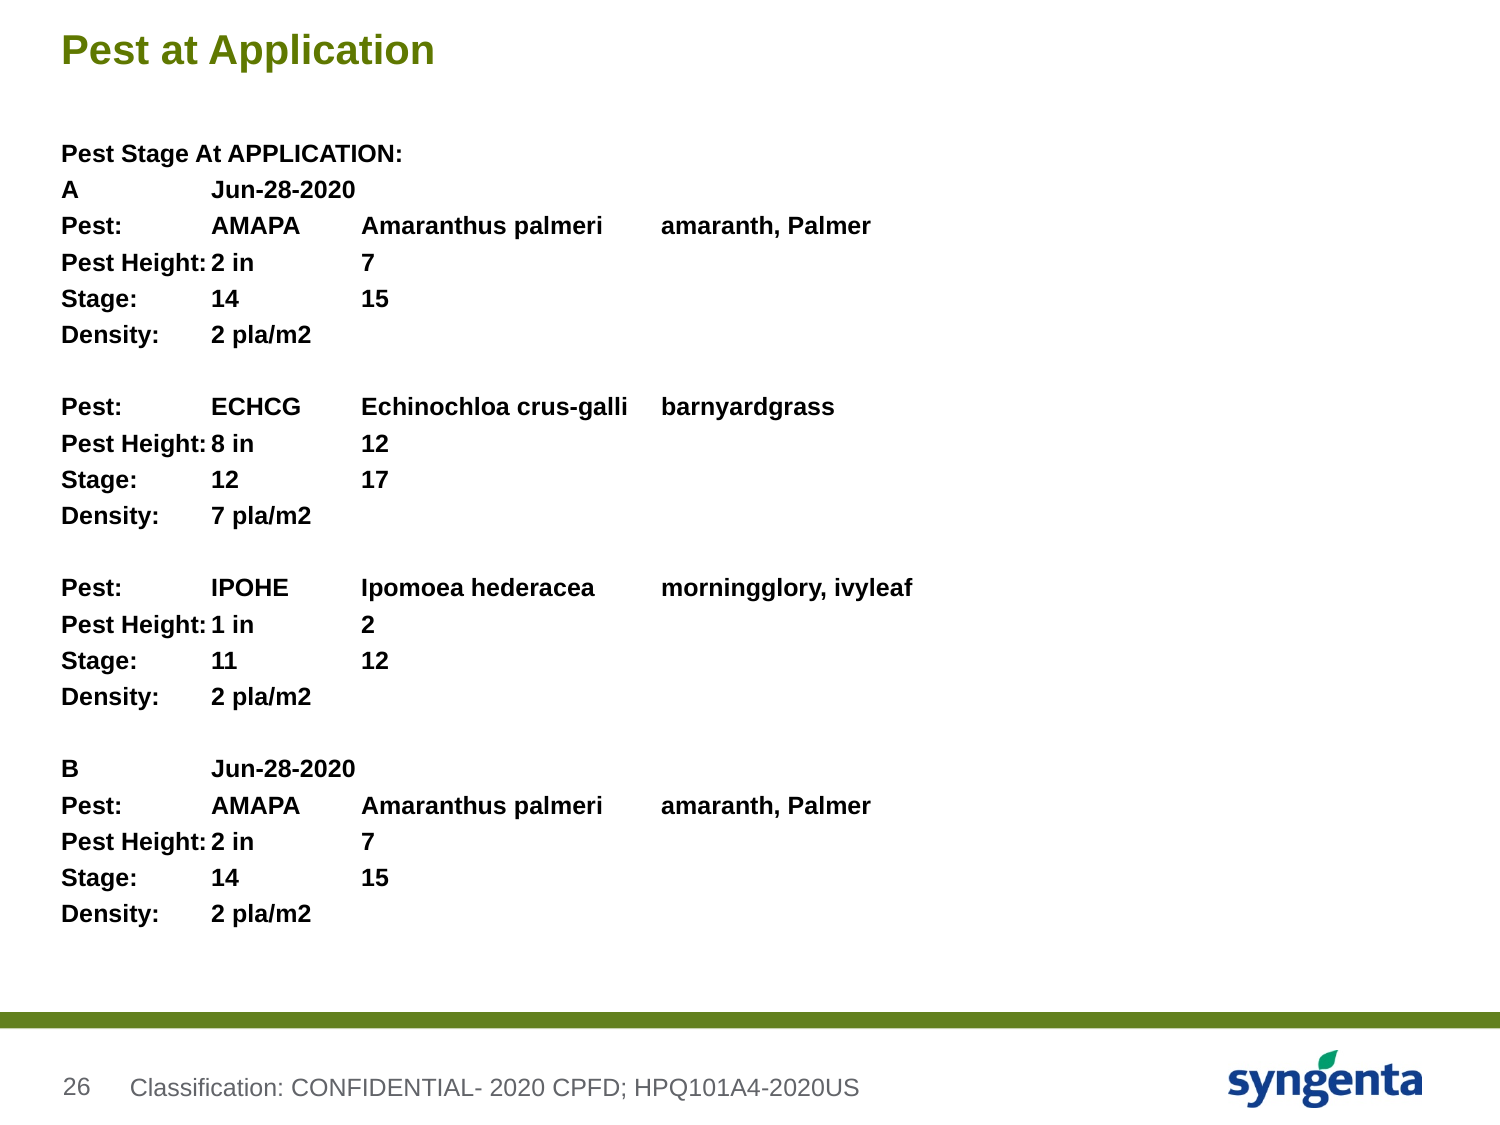

# Pest at Application
Pest Stage At APPLICATION:
A	Jun-28-2020
Pest: 	AMAPA	Amaranthus palmeri	amaranth, Palmer
Pest Height:	2 in	7
Stage: 	14	15
Density: 	2 pla/m2

Pest: 	ECHCG	Echinochloa crus-galli	barnyardgrass
Pest Height:	8 in	12
Stage: 	12	17
Density: 	7 pla/m2

Pest: 	IPOHE	Ipomoea hederacea	morningglory, ivyleaf
Pest Height:	1 in	2
Stage: 	11	12
Density: 	2 pla/m2

B	Jun-28-2020
Pest: 	AMAPA	Amaranthus palmeri	amaranth, Palmer
Pest Height:	2 in	7
Stage: 	14	15
Density: 	2 pla/m2

Classification: CONFIDENTIAL- 2020 CPFD; HPQ101A4-2020US